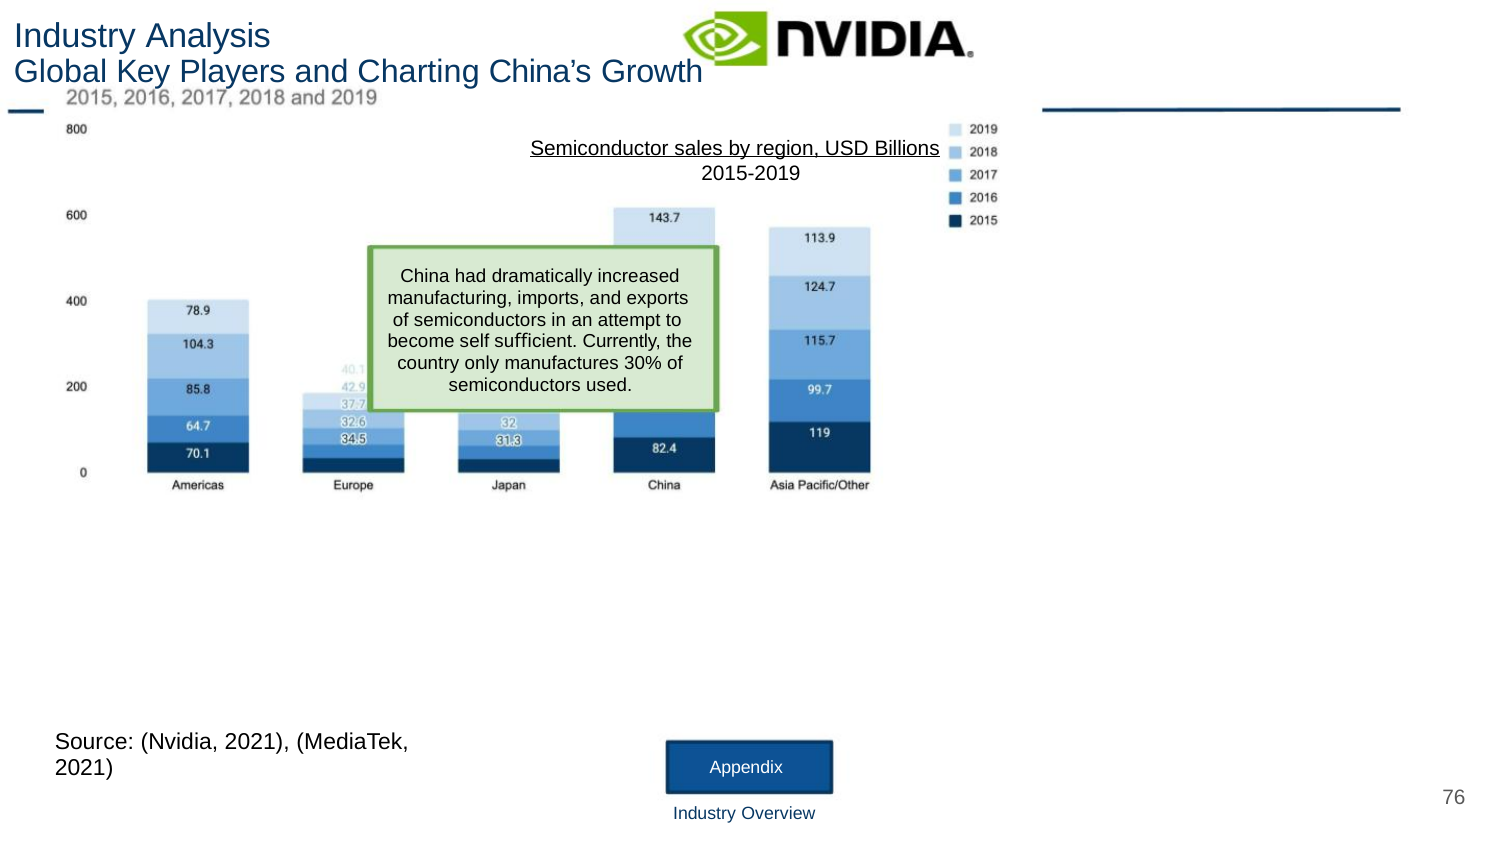

Industry Analysis
Global Key Players and Charting China’s Growth
Semiconductor sales by region, USD Billions
2015-2019
China had dramatically increased
manufacturing, imports, and exports
of semiconductors in an attempt to
become self suﬃcient. Currently, the
country only manufactures 30% of
semiconductors used.
Source: (Nvidia, 2021), (MediaTek, 2021)
Appendix
76
Industry Overview